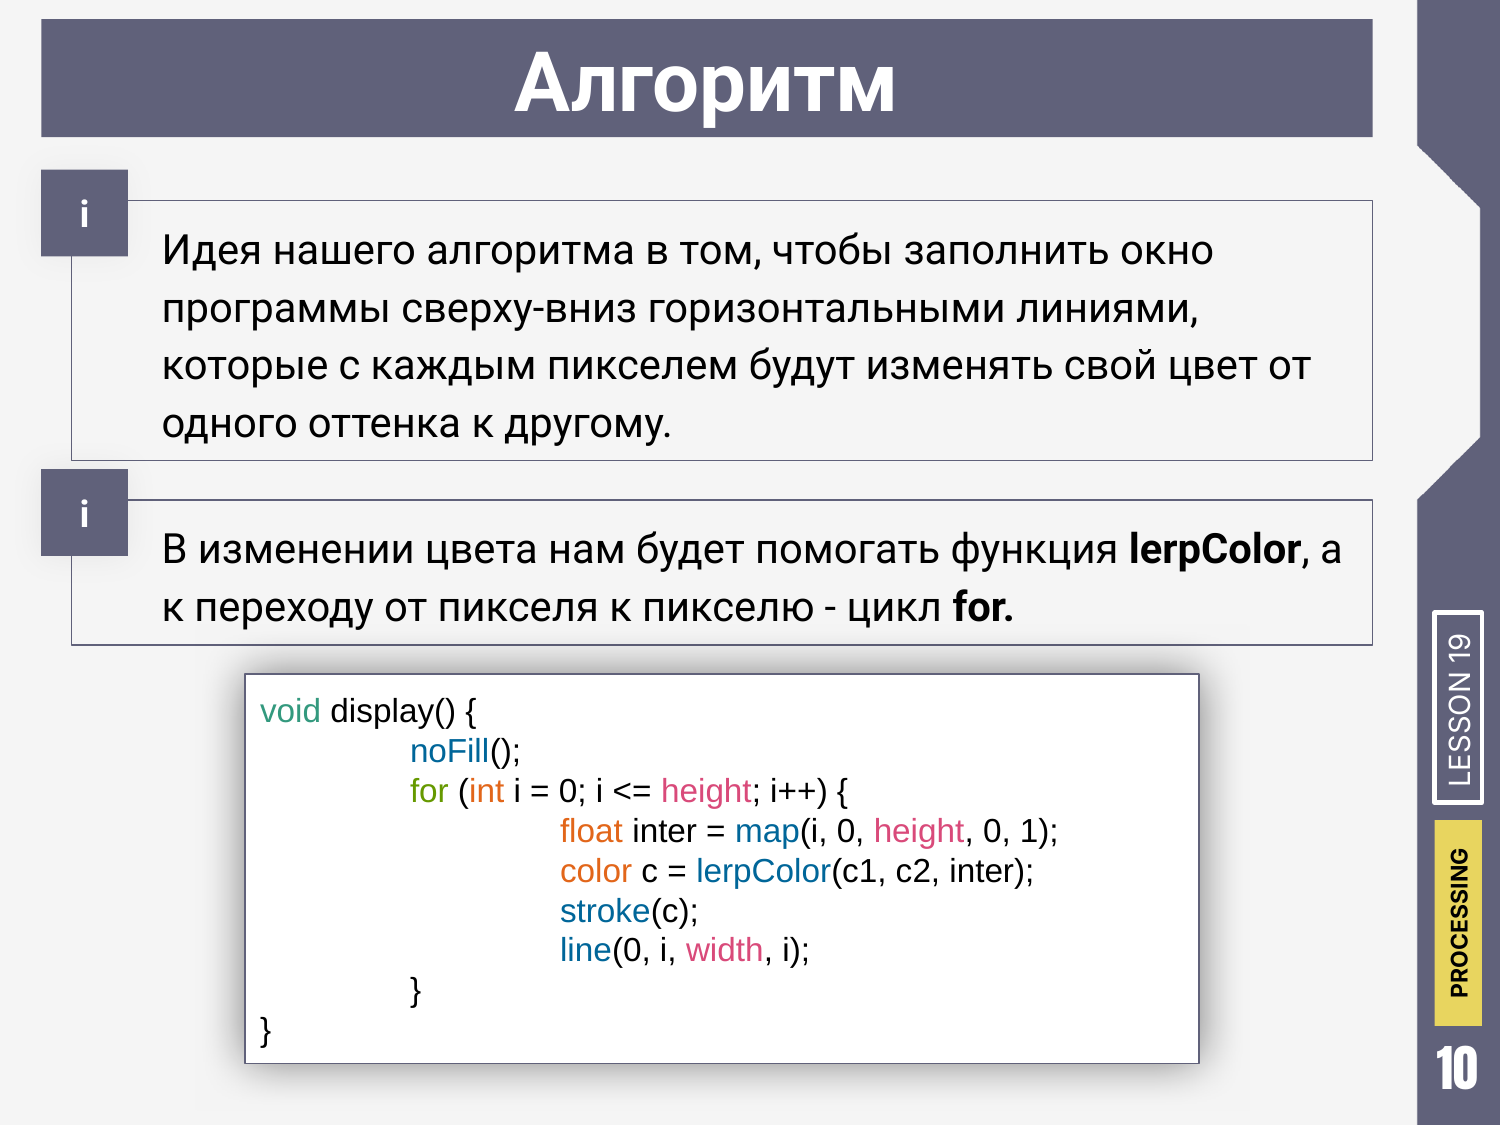

Алгоритм
і
Идея нашего алгоритма в том, чтобы заполнить окно программы сверху-вниз горизонтальными линиями, которые с каждым пикселем будут изменять свой цвет от одного оттенка к другому.
і
В изменении цвета нам будет помогать функция lerpColor, а к переходу от пикселя к пикселю - цикл for.
void display() {
	noFill();
	for (int i = 0; i <= height; i++) {
		float inter = map(i, 0, height, 0, 1);
		color c = lerpColor(c1, c2, inter);
		stroke(c);
		line(0, i, width, i);
	}
}
LESSON 19
10